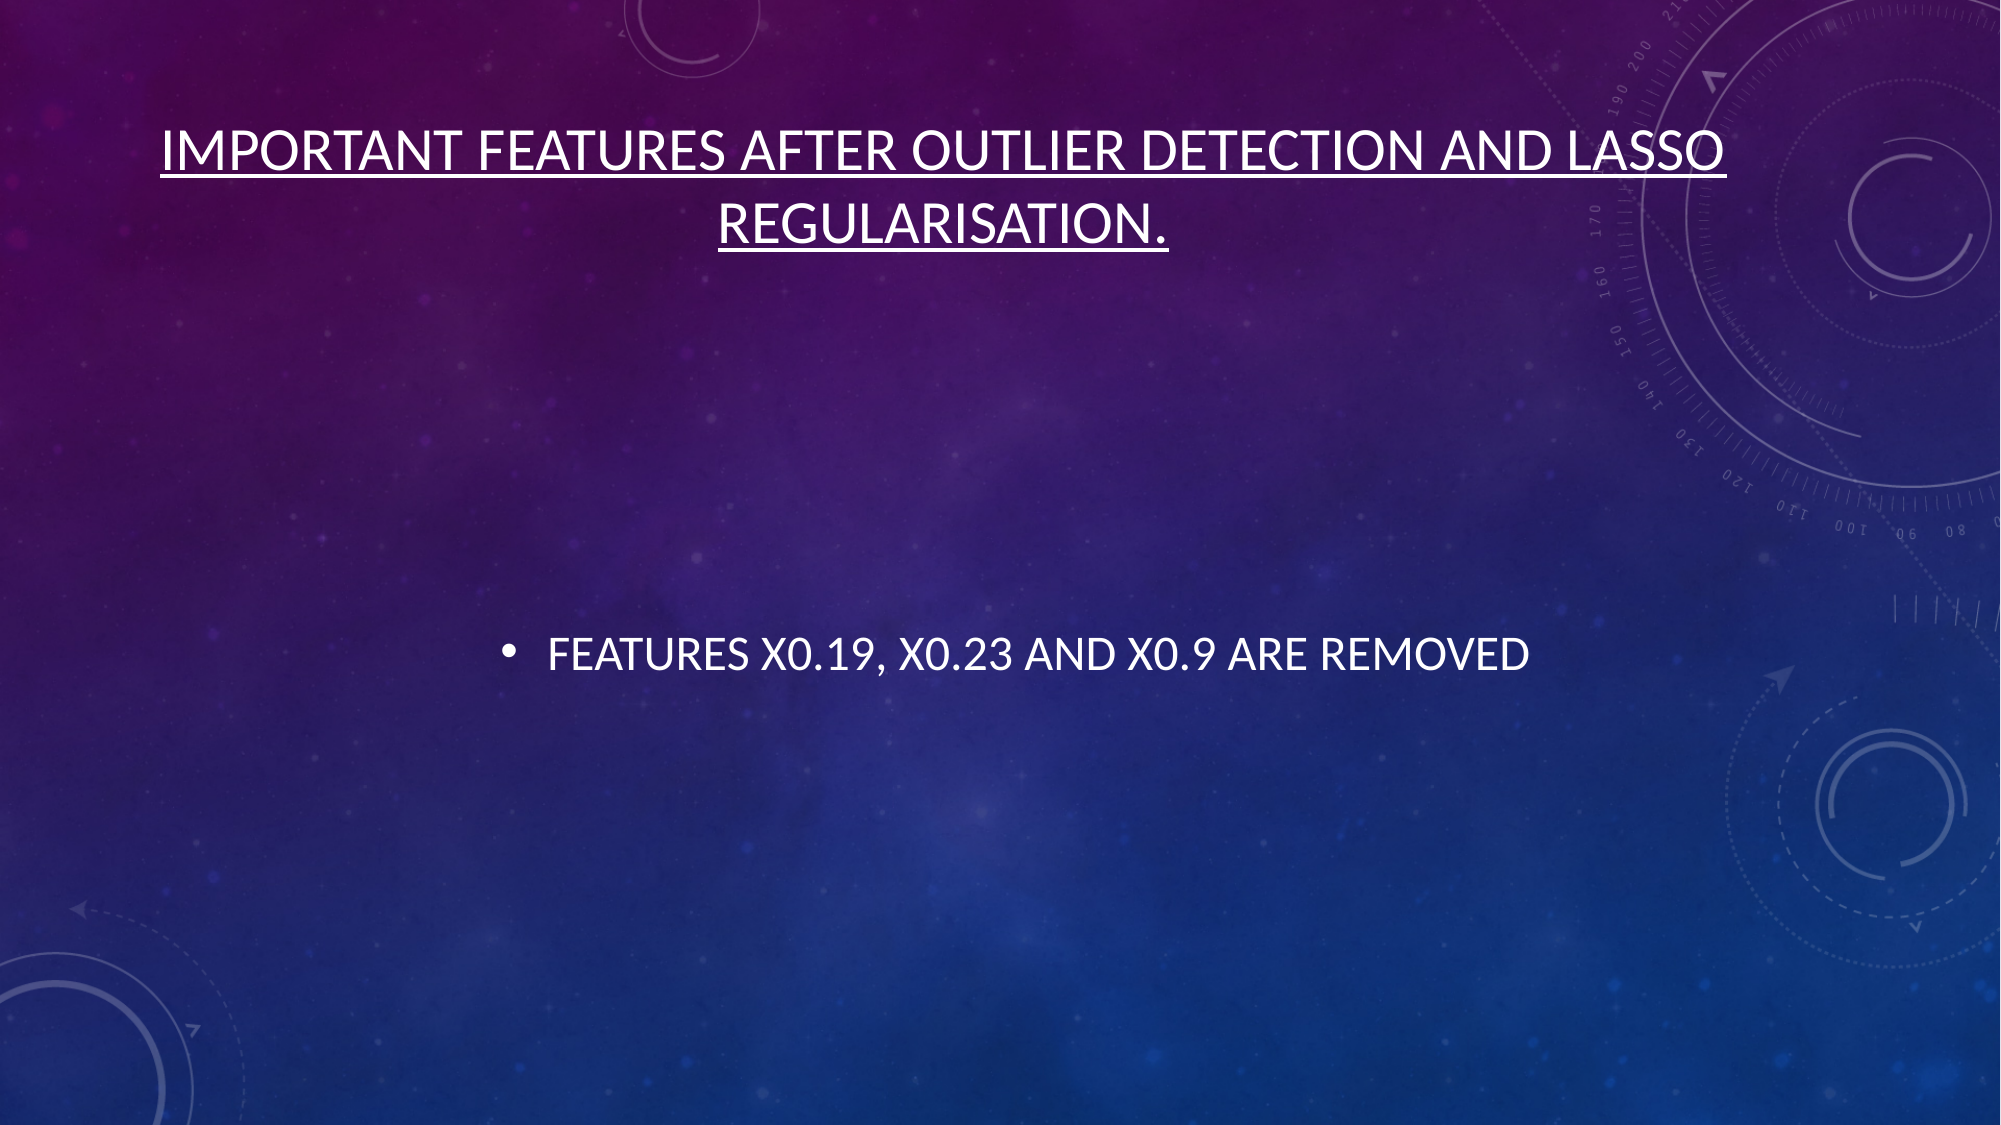

# IMPORTANT FEATURES AFTER OUTLIER DETECTION AND LASSO REGULARISATION.
FEATURES X0.19, X0.23 AND X0.9 ARE REMOVED